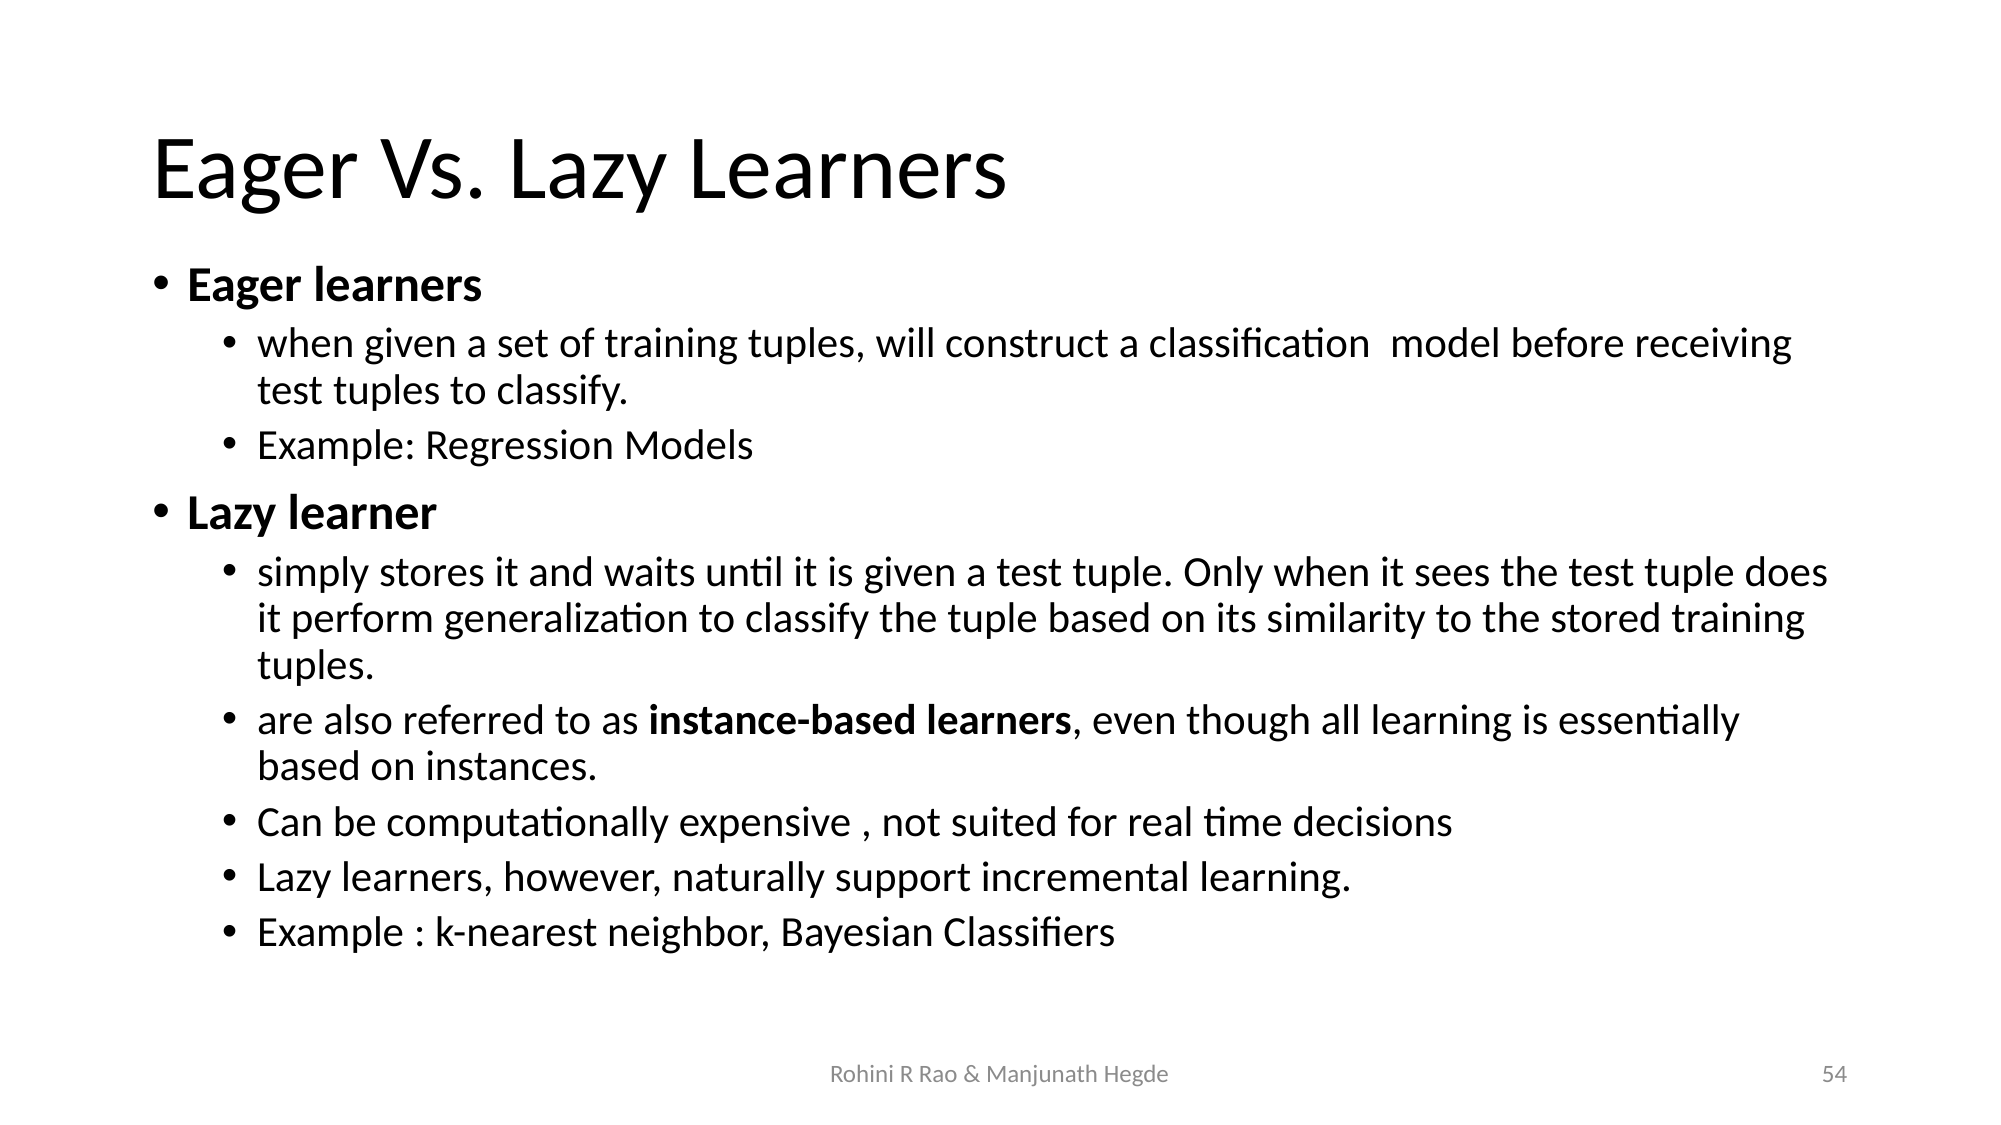

# Eager Vs. Lazy Learners
Eager learners
when given a set of training tuples, will construct a classification  model before receiving test tuples to classify.
Example: Regression Models
Lazy learner
simply stores it and waits until it is given a test tuple. Only when it sees the test tuple does it perform generalization to classify the tuple based on its similarity to the stored training tuples.
are also referred to as instance-based learners, even though all learning is essentially based on instances.
Can be computationally expensive , not suited for real time decisions
Lazy learners, however, naturally support incremental learning.
Example : k-nearest neighbor, Bayesian Classifiers
Rohini R Rao & Manjunath Hegde
54